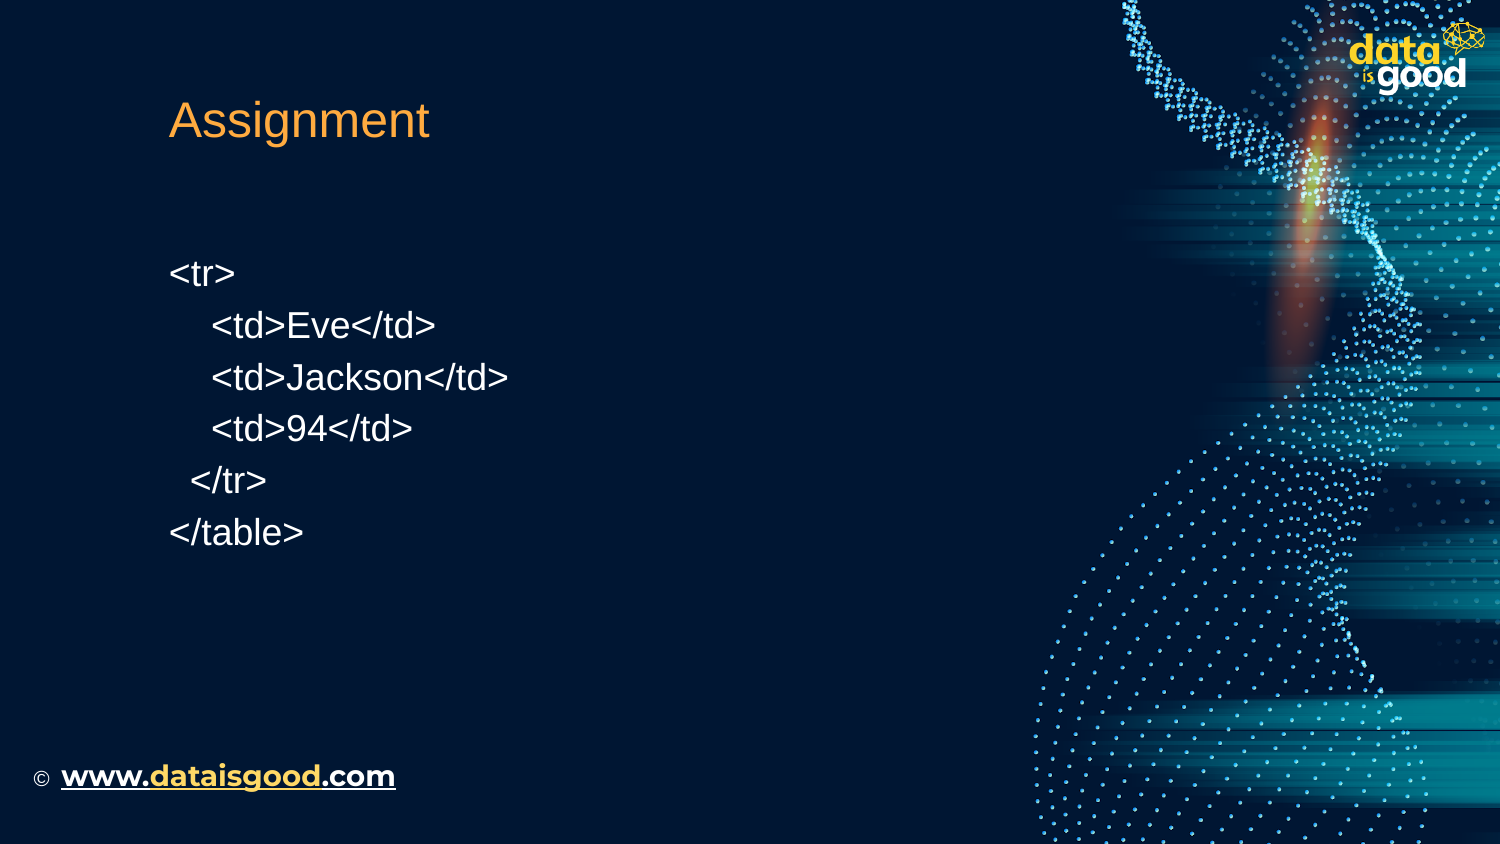

# Assignment
<tr>
    <td>Eve</td>
    <td>Jackson</td>
    <td>94</td>
  </tr>
</table>